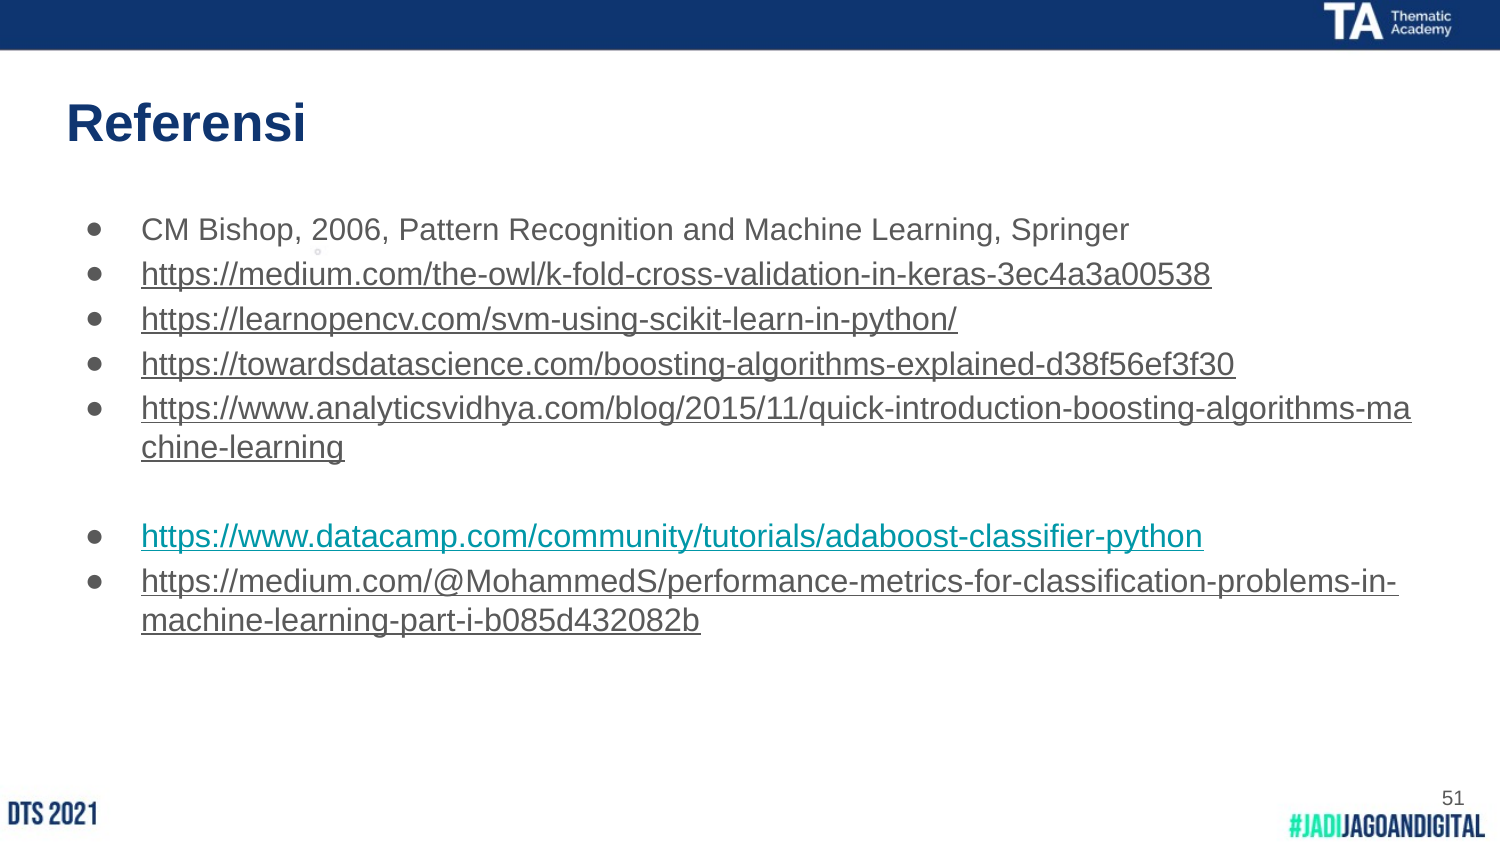

# Referensi
CM Bishop, 2006, Pattern Recognition and Machine Learning, Springer
https://medium.com/the-owl/k-fold-cross-validation-in-keras-3ec4a3a00538
https://learnopencv.com/svm-using-scikit-learn-in-python/
https://towardsdatascience.com/boosting-algorithms-explained-d38f56ef3f30
https://www.analyticsvidhya.com/blog/2015/11/quick-introduction-boosting-algorithms-machine-learning
https://www.datacamp.com/community/tutorials/adaboost-classifier-python
https://medium.com/@MohammedS/performance-metrics-for-classification-problems-in-machine-learning-part-i-b085d432082b
51